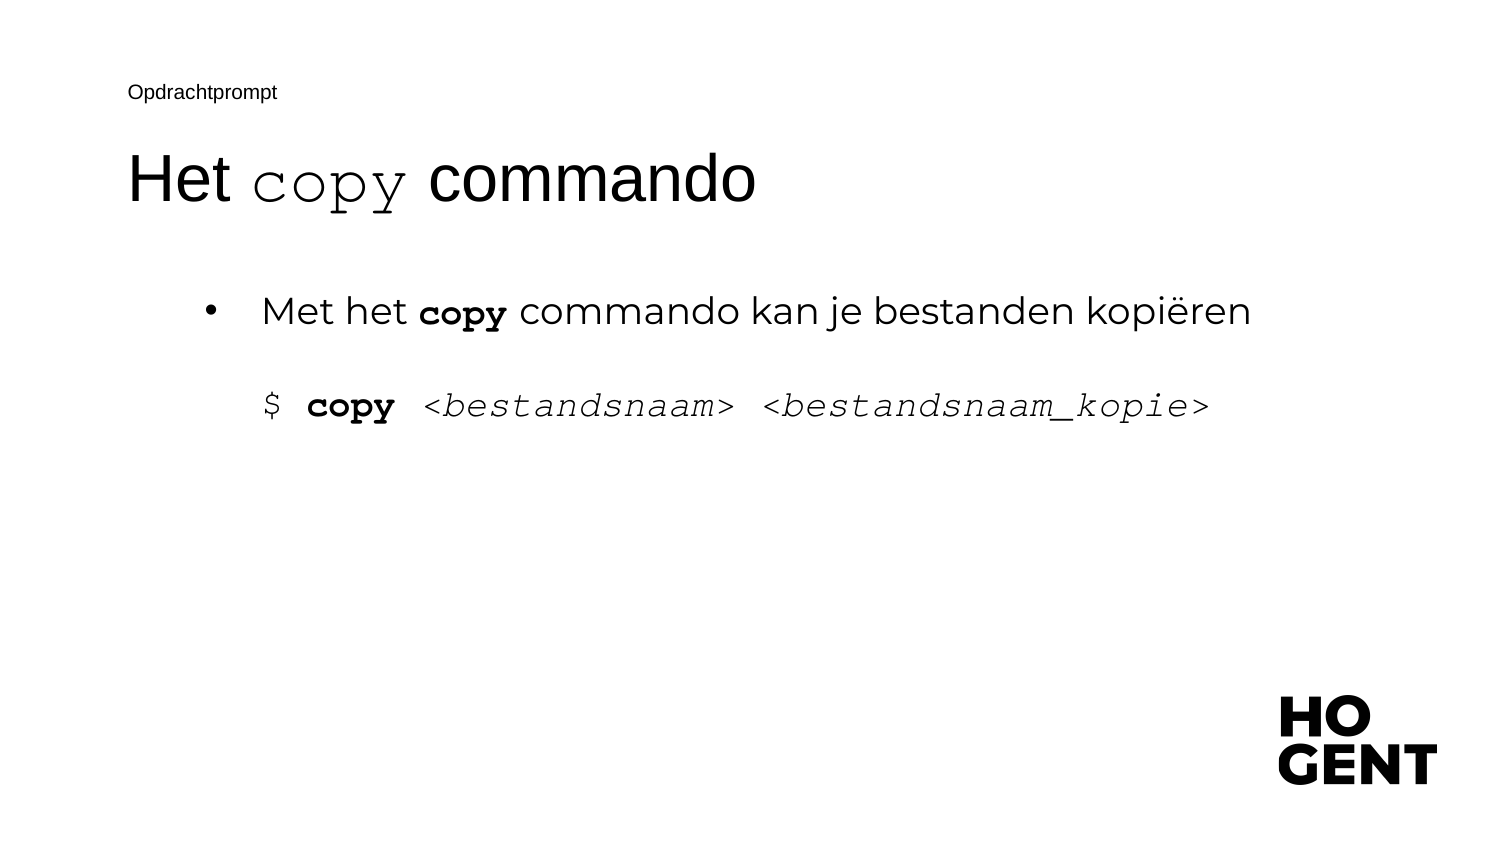

Opdrachtprompt
# Het copy commando
Met het copy commando kan je bestanden kopiëren
$ copy <bestandsnaam> <bestandsnaam_kopie>